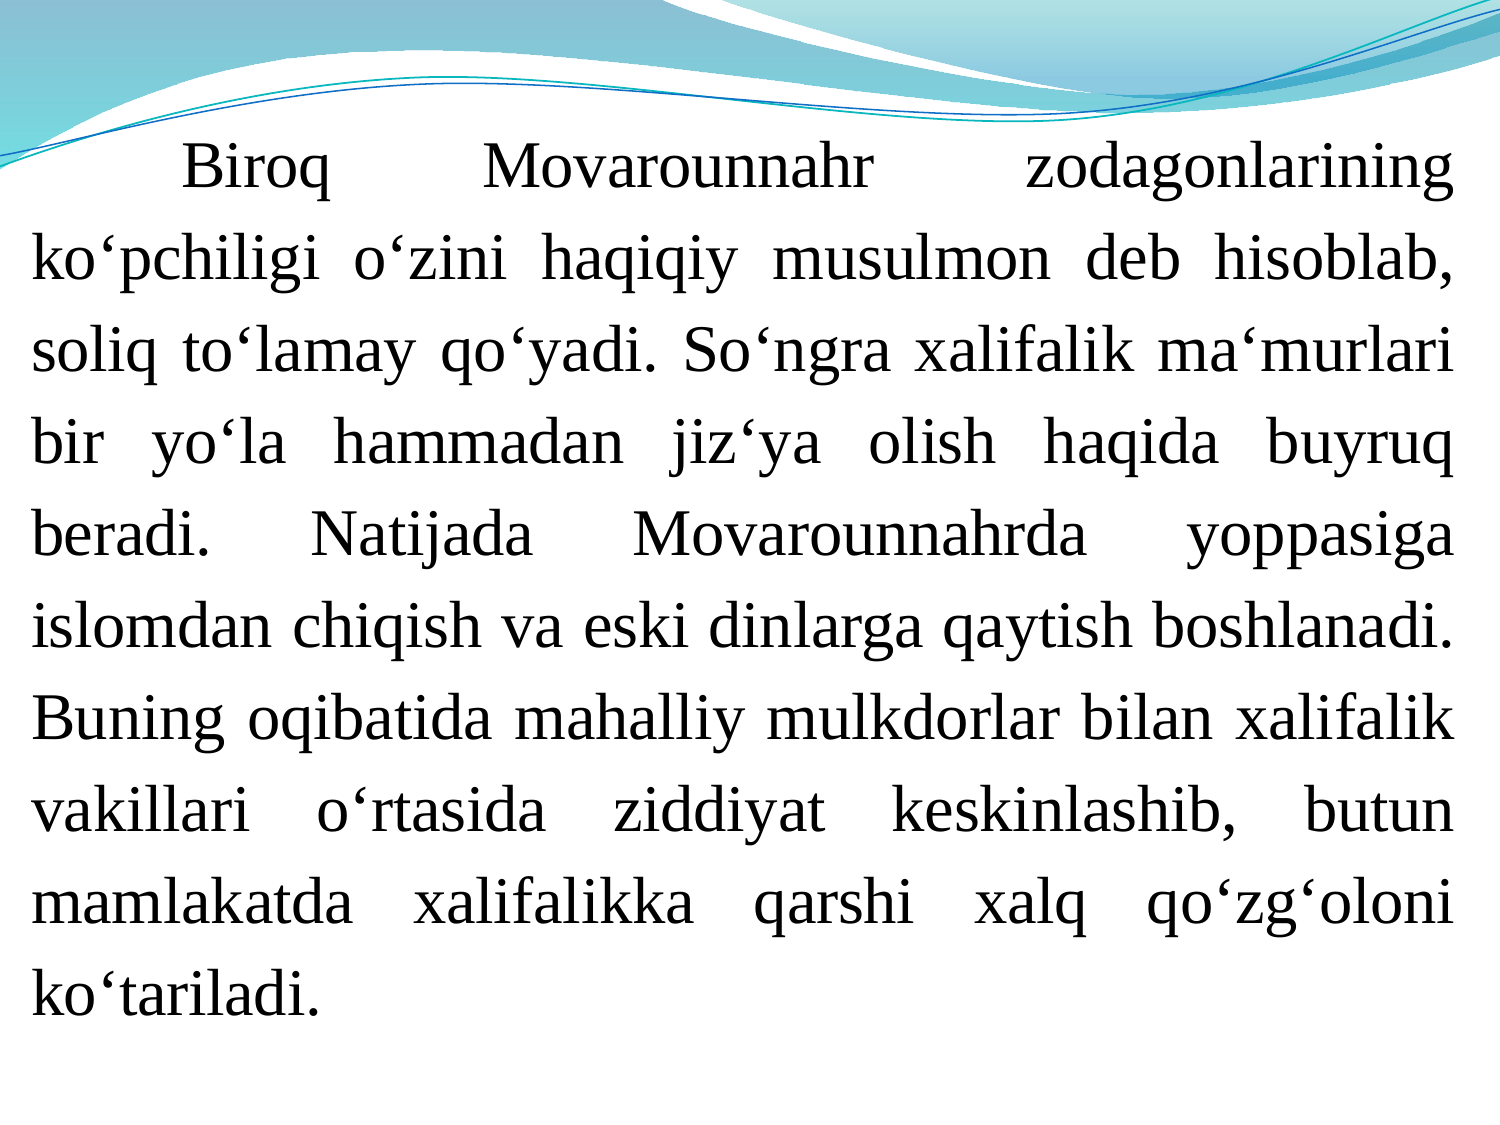

Biroq Movarounnahr zodagonlarining ko‘pchiligi o‘zini haqiqiy musulmon deb hisoblab, soliq to‘lamay qo‘yadi. So‘ngra xalifalik ma‘murlari bir yo‘la hammadan jiz‘ya olish haqida buyruq beradi. Natijada Movarounnahrda yoppasiga islomdan chiqish va eski dinlarga qaytish boshlanadi. Buning oqibatida mahalliy mulkdorlar bilan xalifalik vakillari o‘rtasida ziddiyat keskinlashib, butun mamlakatda xalifalikka qarshi xalq qo‘zg‘oloni ko‘tariladi.